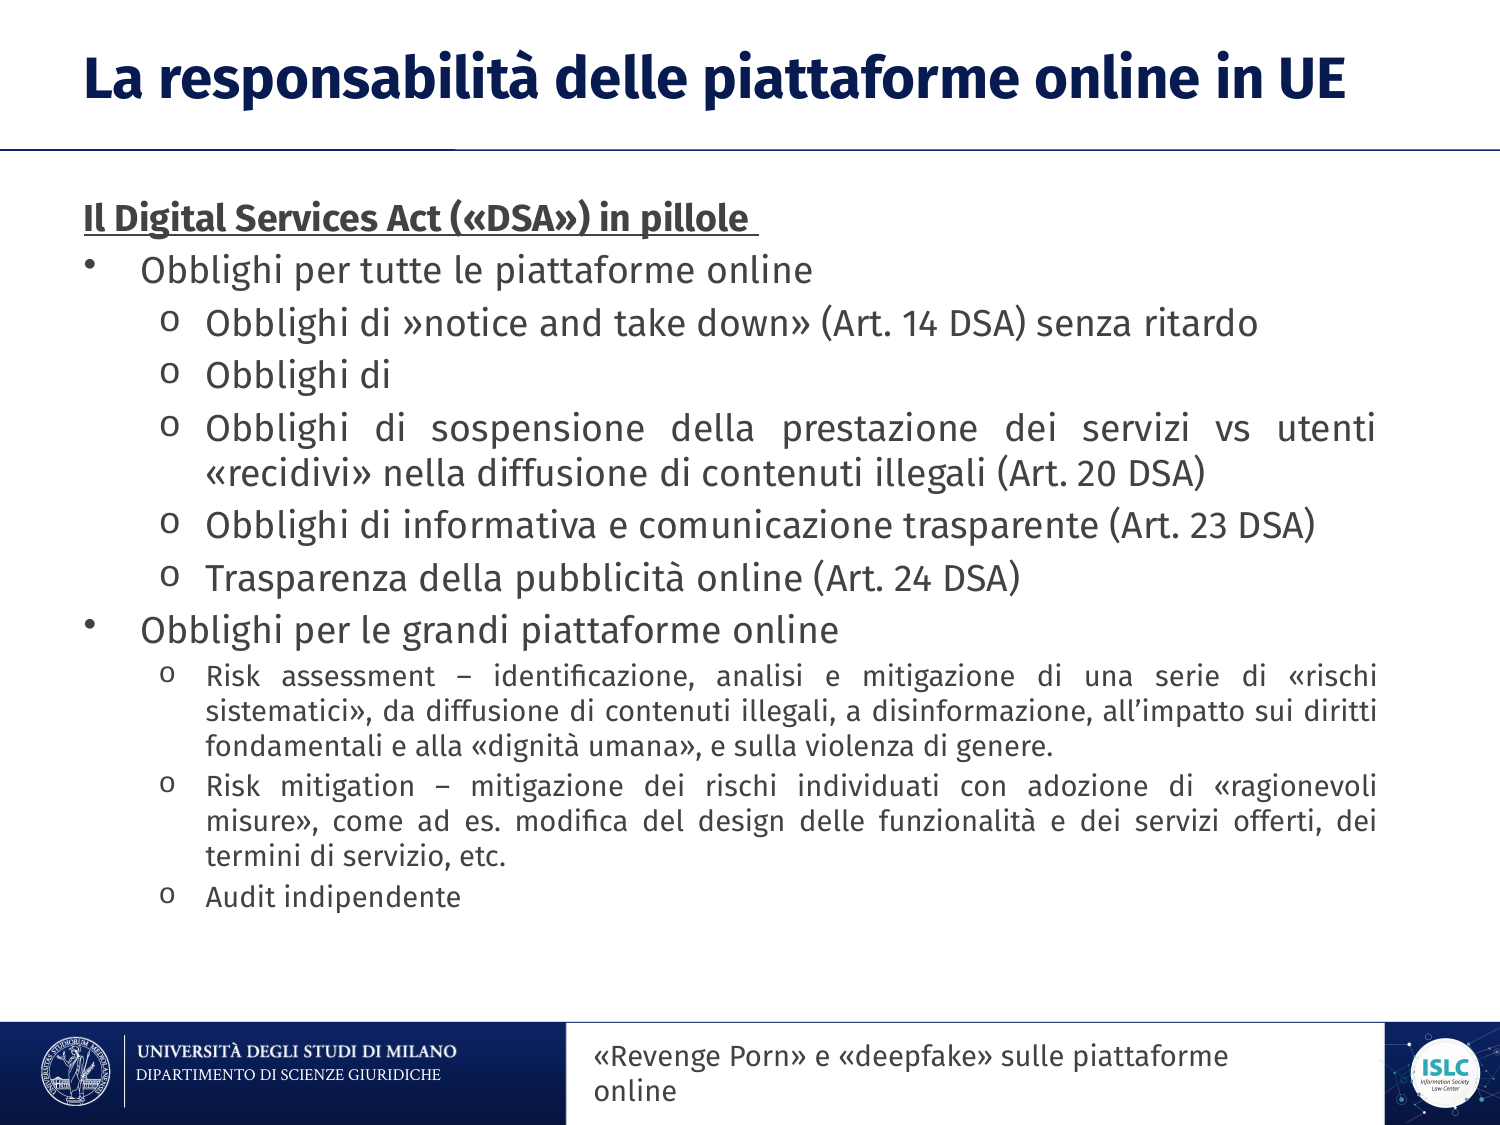

# La responsabilità delle piattaforme online in UE
Il Digital Services Act («DSA») in pillole
Obblighi per tutte le piattaforme online
Obblighi di »notice and take down» (Art. 14 DSA) senza ritardo
Obblighi di
Obblighi di sospensione della prestazione dei servizi vs utenti «recidivi» nella diffusione di contenuti illegali (Art. 20 DSA)
Obblighi di informativa e comunicazione trasparente (Art. 23 DSA)
Trasparenza della pubblicità online (Art. 24 DSA)
Obblighi per le grandi piattaforme online
Risk assessment – identificazione, analisi e mitigazione di una serie di «rischi sistematici», da diffusione di contenuti illegali, a disinformazione, all’impatto sui diritti fondamentali e alla «dignità umana», e sulla violenza di genere.
Risk mitigation – mitigazione dei rischi individuati con adozione di «ragionevoli misure», come ad es. modifica del design delle funzionalità e dei servizi offerti, dei termini di servizio, etc.
Audit indipendente

«Revenge Porn» sulle piattaforme online
«Revenge Porn» e «deepfake» sulle piattaforme online
DIPARTIMENTO DI SCIENZE GIURIDICHE